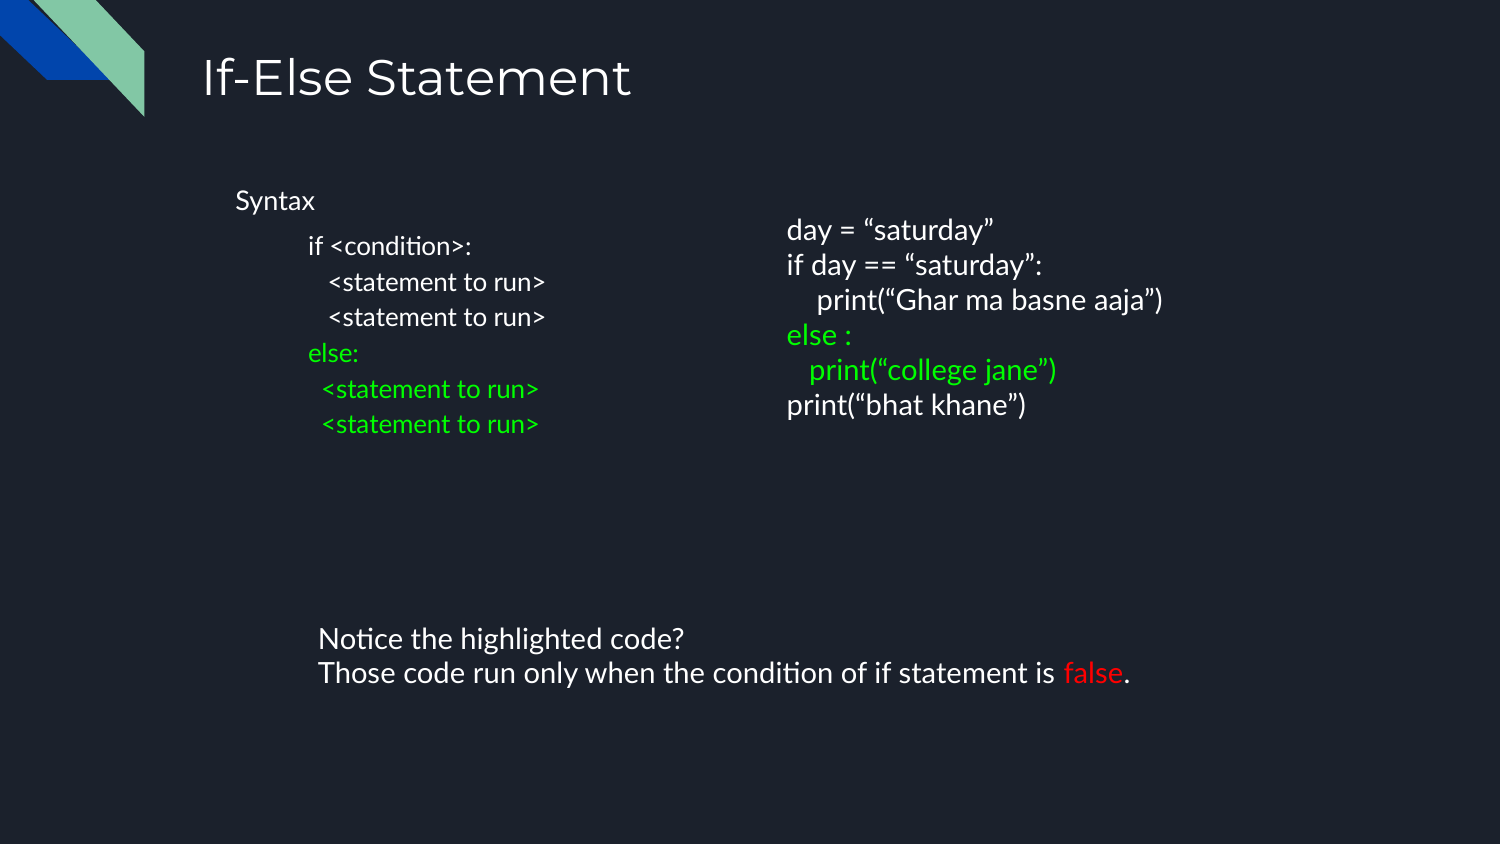

# If-Else Statement
Syntax
day = “saturday”
if day == “saturday”:
    print(“Ghar ma basne aaja”)
else :
   print(“college jane”)
print(“bhat khane”)
if <condition>:
   <statement to run>
   <statement to run>
else:
  <statement to run>
  <statement to run>
Notice the highlighted code?
Those code run only when the condition of if statement is false.